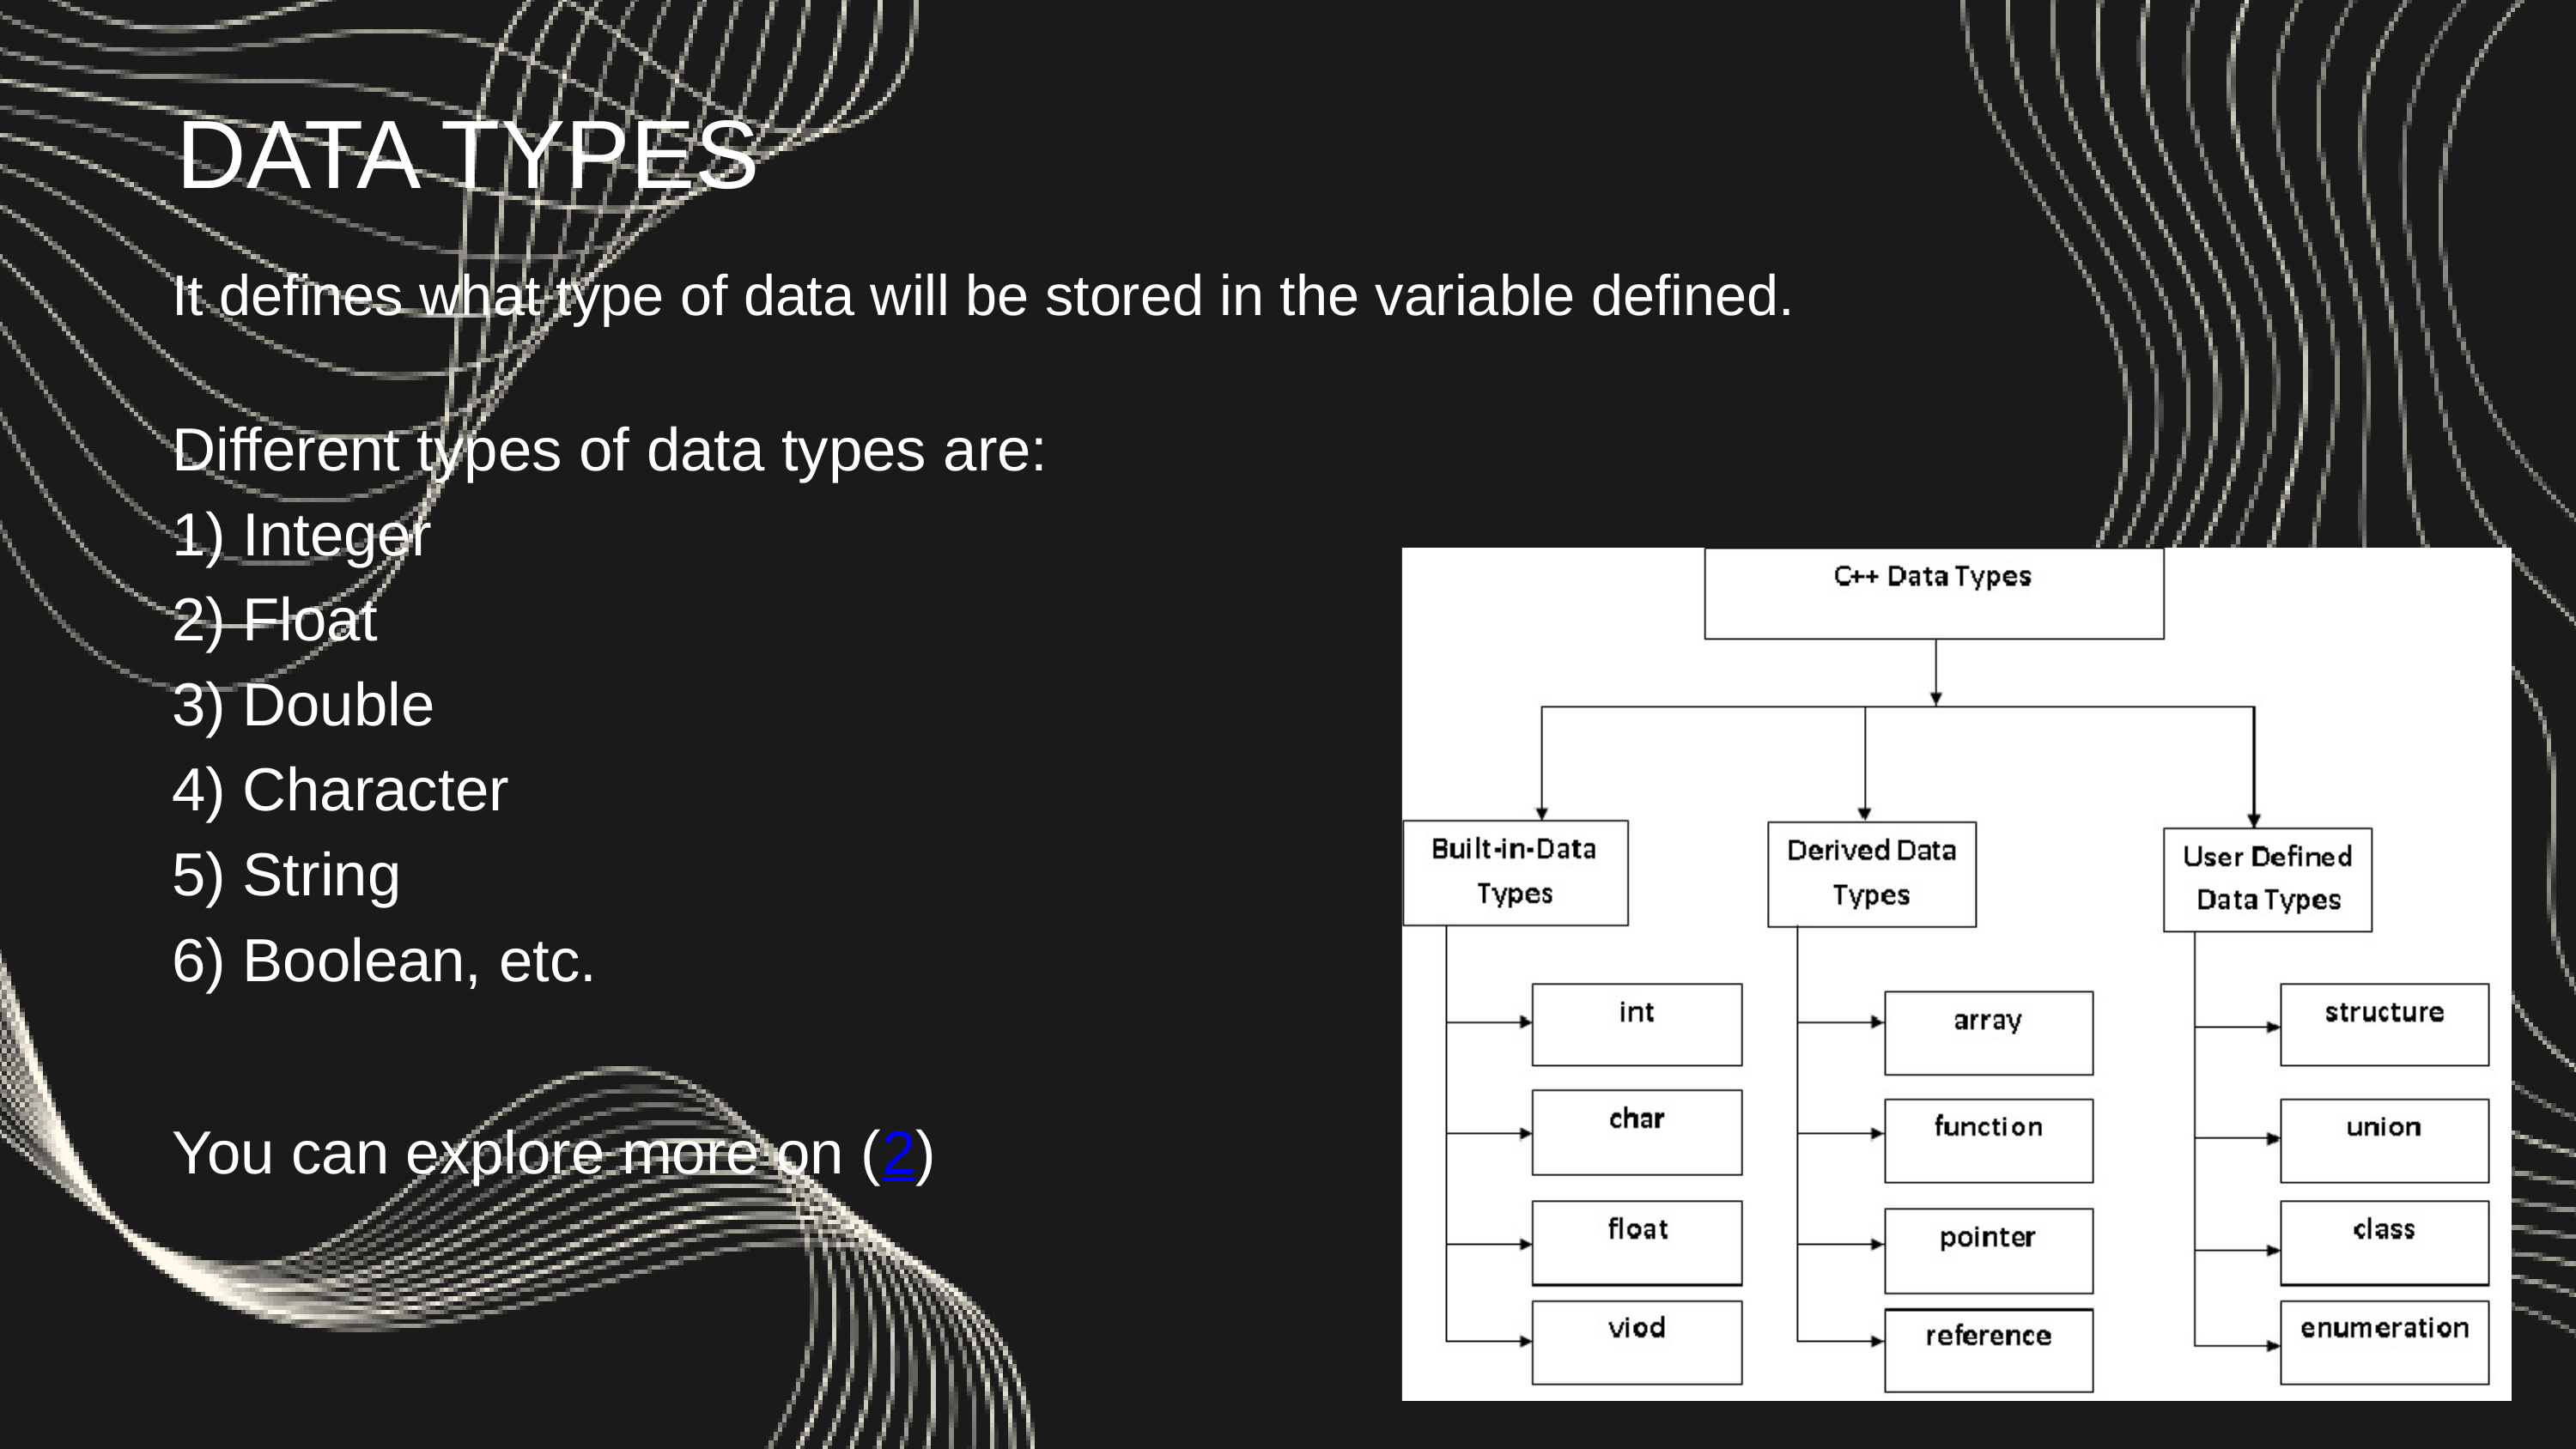

DATA TYPES
It defines what type of data will be stored in the variable defined.
Different types of data types are:
1) Integer
2) Float
3) Double
4) Character
5) String
6) Boolean, etc.

You can explore more on (2)